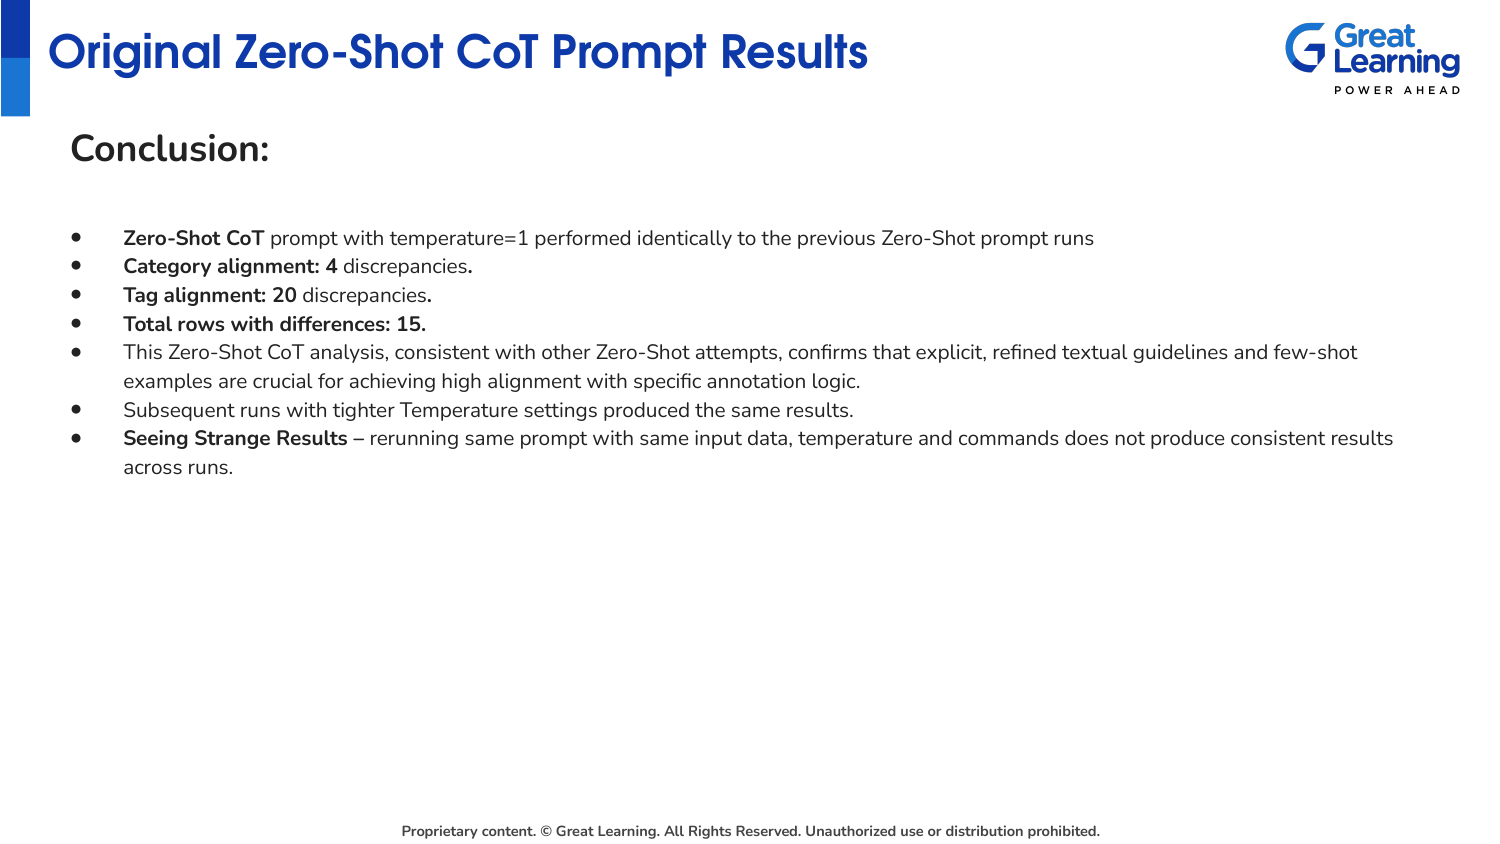

# Original Zero-Shot CoT Prompt Results
Conclusion:

Zero-Shot CoT prompt with temperature=1 performed identically to the previous Zero-Shot prompt runs
Category alignment: 4 discrepancies.
Tag alignment: 20 discrepancies.
Total rows with differences: 15.
This Zero-Shot CoT analysis, consistent with other Zero-Shot attempts, confirms that explicit, refined textual guidelines and few-shot examples are crucial for achieving high alignment with specific annotation logic.
Subsequent runs with tighter Temperature settings produced the same results.
Seeing Strange Results – rerunning same prompt with same input data, temperature and commands does not produce consistent results across runs.